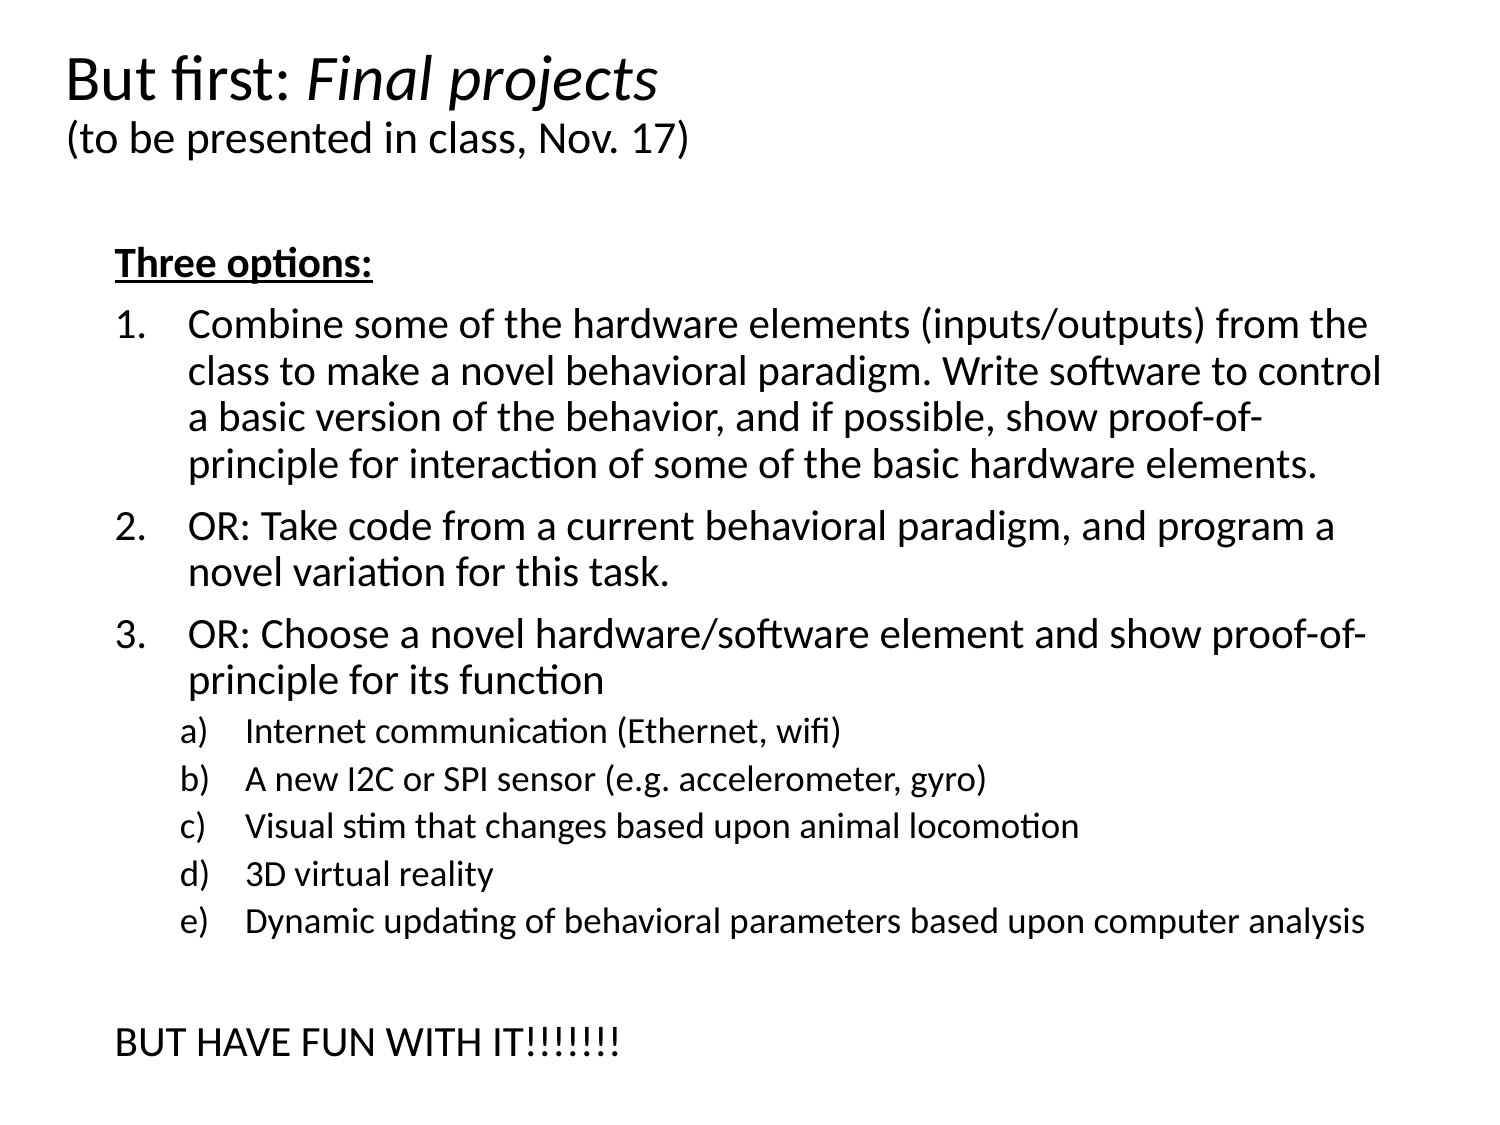

# But first: Final projects (to be presented in class, Nov. 17)
Three options:
Combine some of the hardware elements (inputs/outputs) from the class to make a novel behavioral paradigm. Write software to control a basic version of the behavior, and if possible, show proof-of-principle for interaction of some of the basic hardware elements.
OR: Take code from a current behavioral paradigm, and program a novel variation for this task.
OR: Choose a novel hardware/software element and show proof-of-principle for its function
Internet communication (Ethernet, wifi)
A new I2C or SPI sensor (e.g. accelerometer, gyro)
Visual stim that changes based upon animal locomotion
3D virtual reality
Dynamic updating of behavioral parameters based upon computer analysis

BUT HAVE FUN WITH IT!!!!!!!